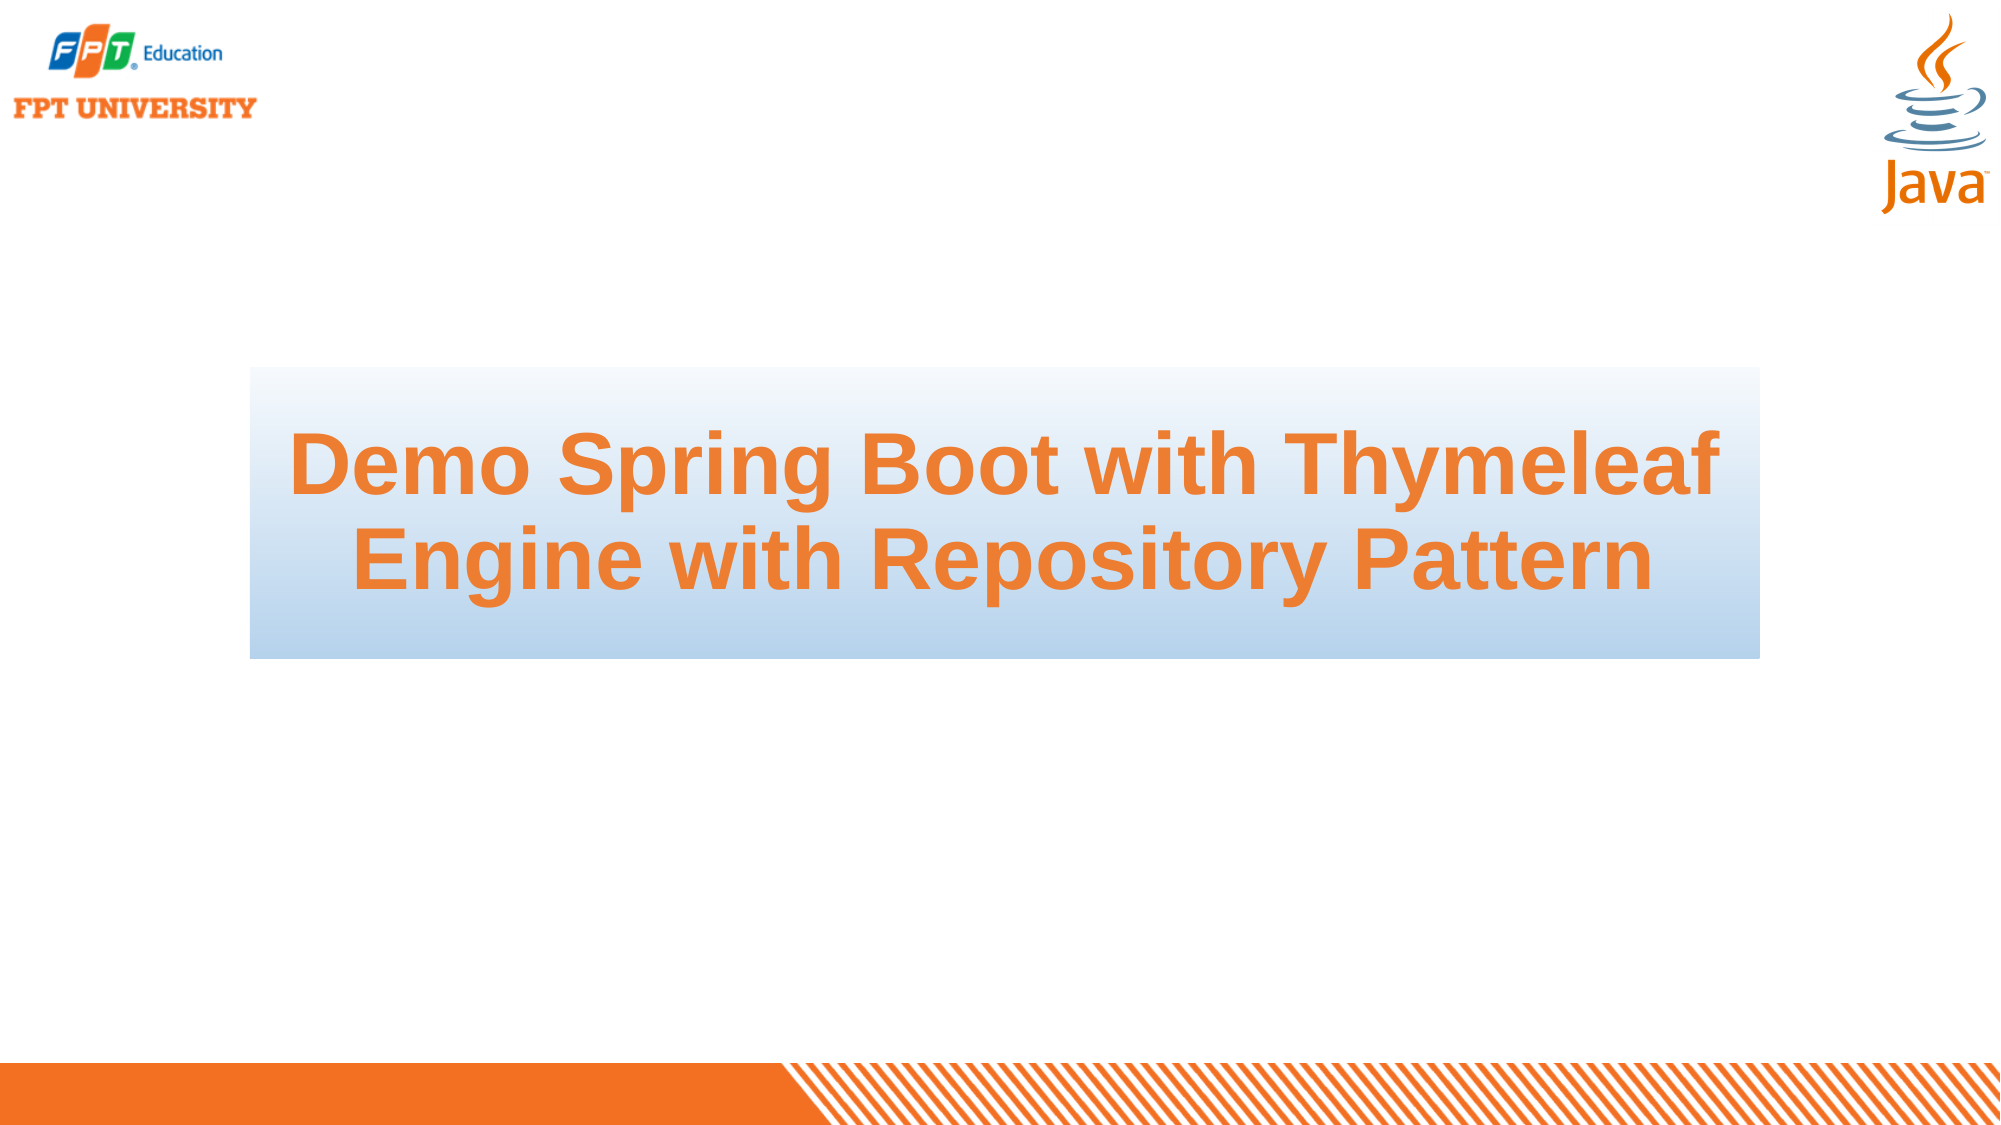

# Demo Spring Boot with Thymeleaf Engine with Repository Pattern